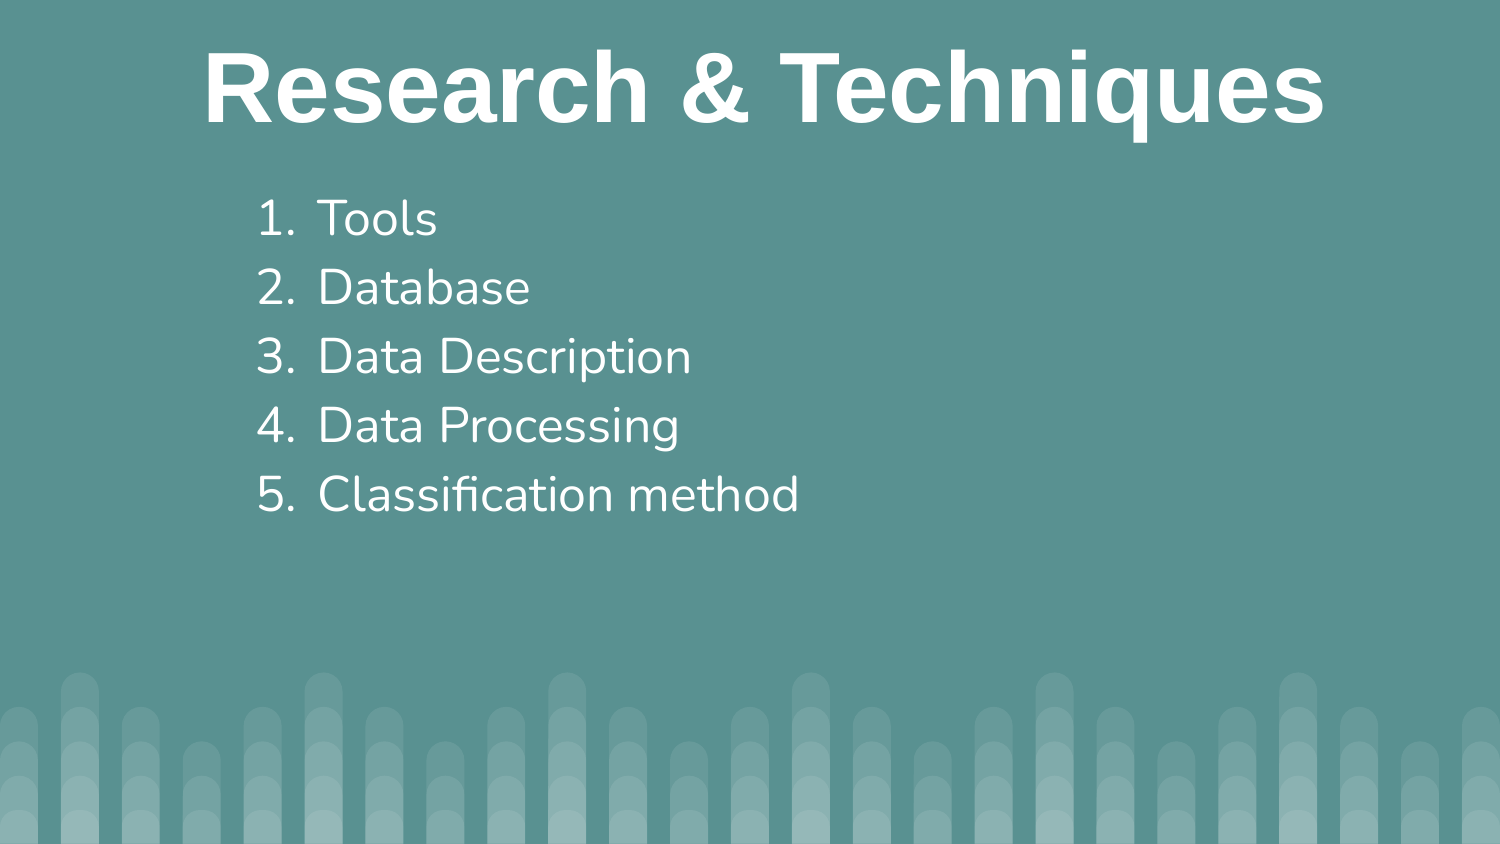

# Research & Techniques
Tools
Database
Data Description
Data Processing
Classification method